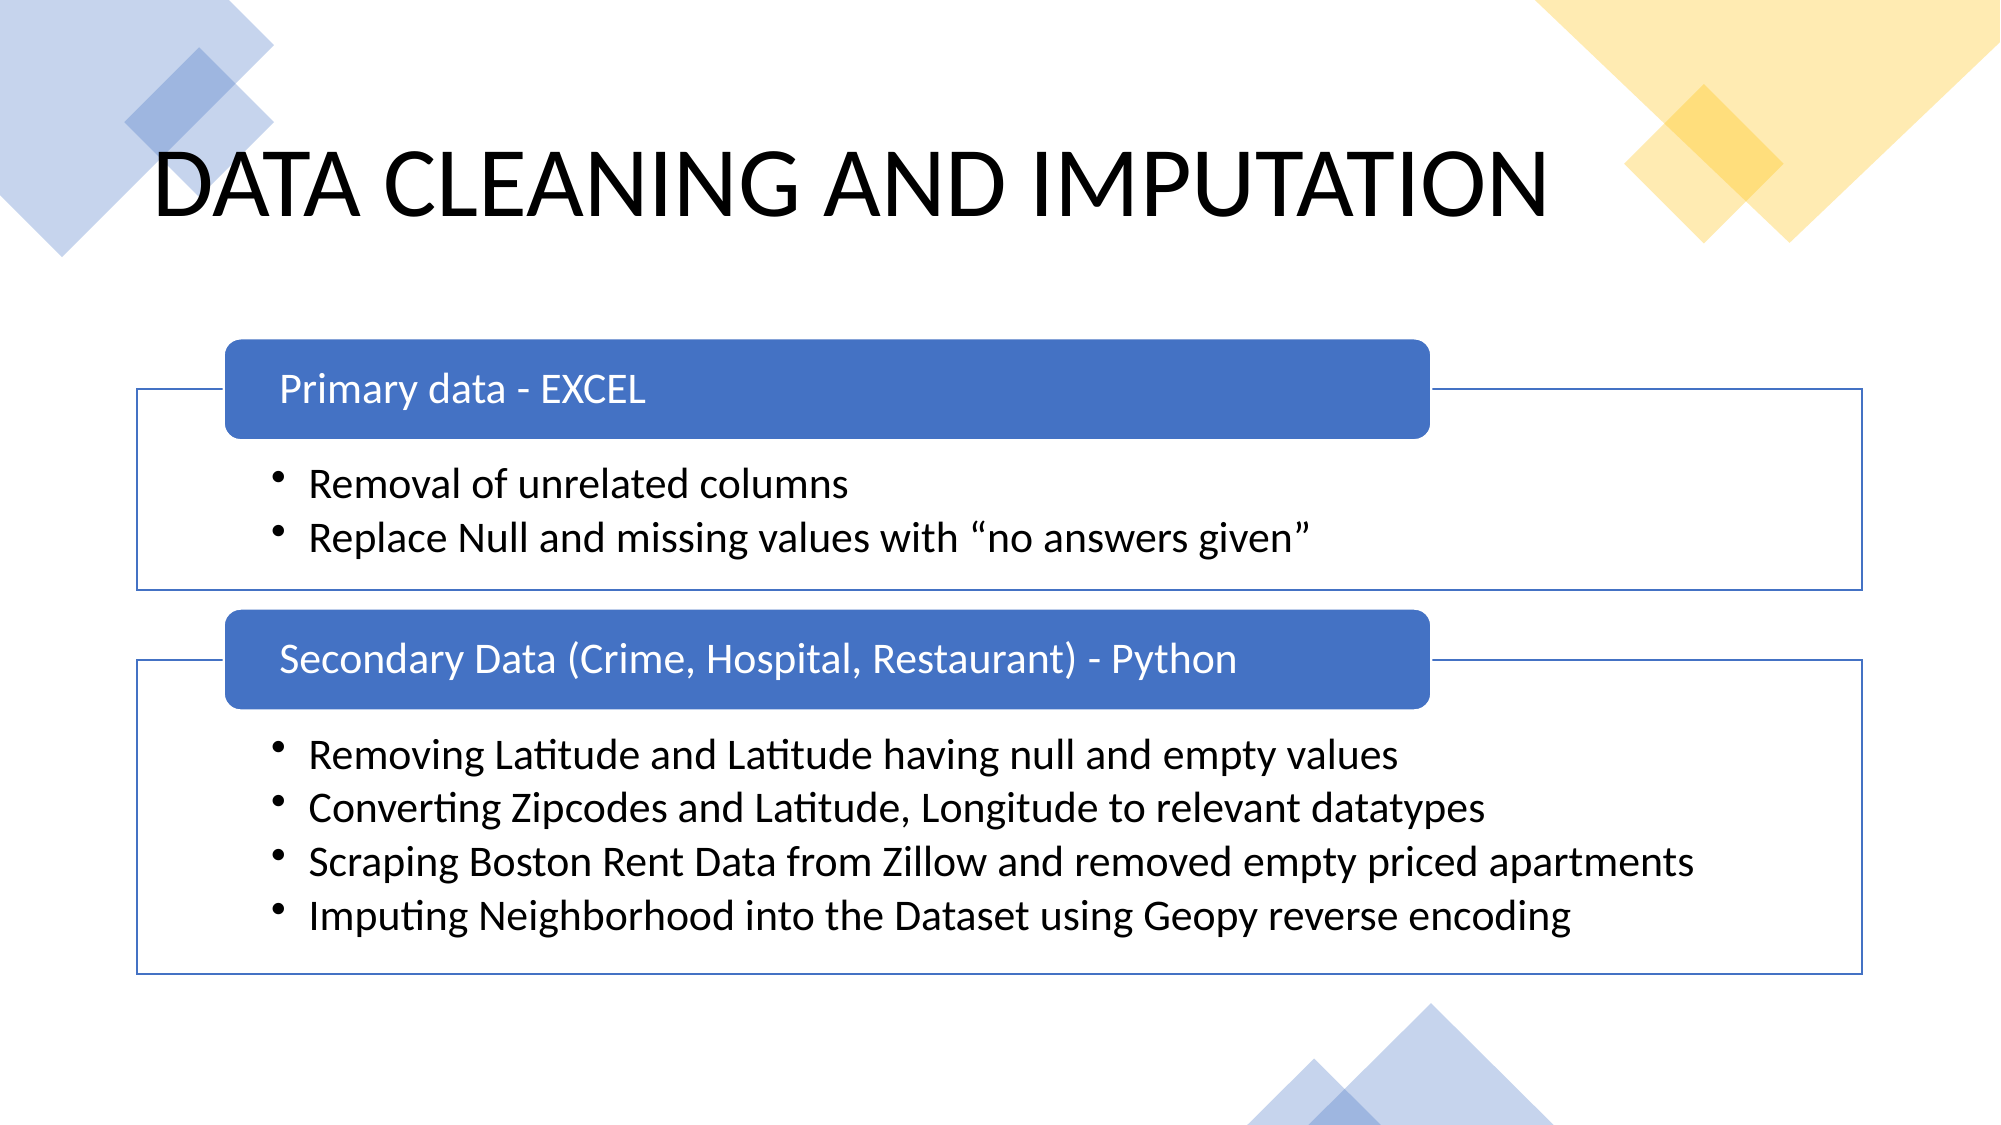

# DATA CLEANING AND IMPUTATION

Removal of unrelated columns
Replace Null and missing values with “no answers given”
Primary data - EXCEL
Removing Latitude and Latitude having null and empty values
Converting Zipcodes and Latitude, Longitude to relevant datatypes
Scraping Boston Rent Data from Zillow and removed empty priced apartments
Imputing Neighborhood into the Dataset using Geopy reverse encoding
Secondary Data (Crime, Hospital, Restaurant) - Python